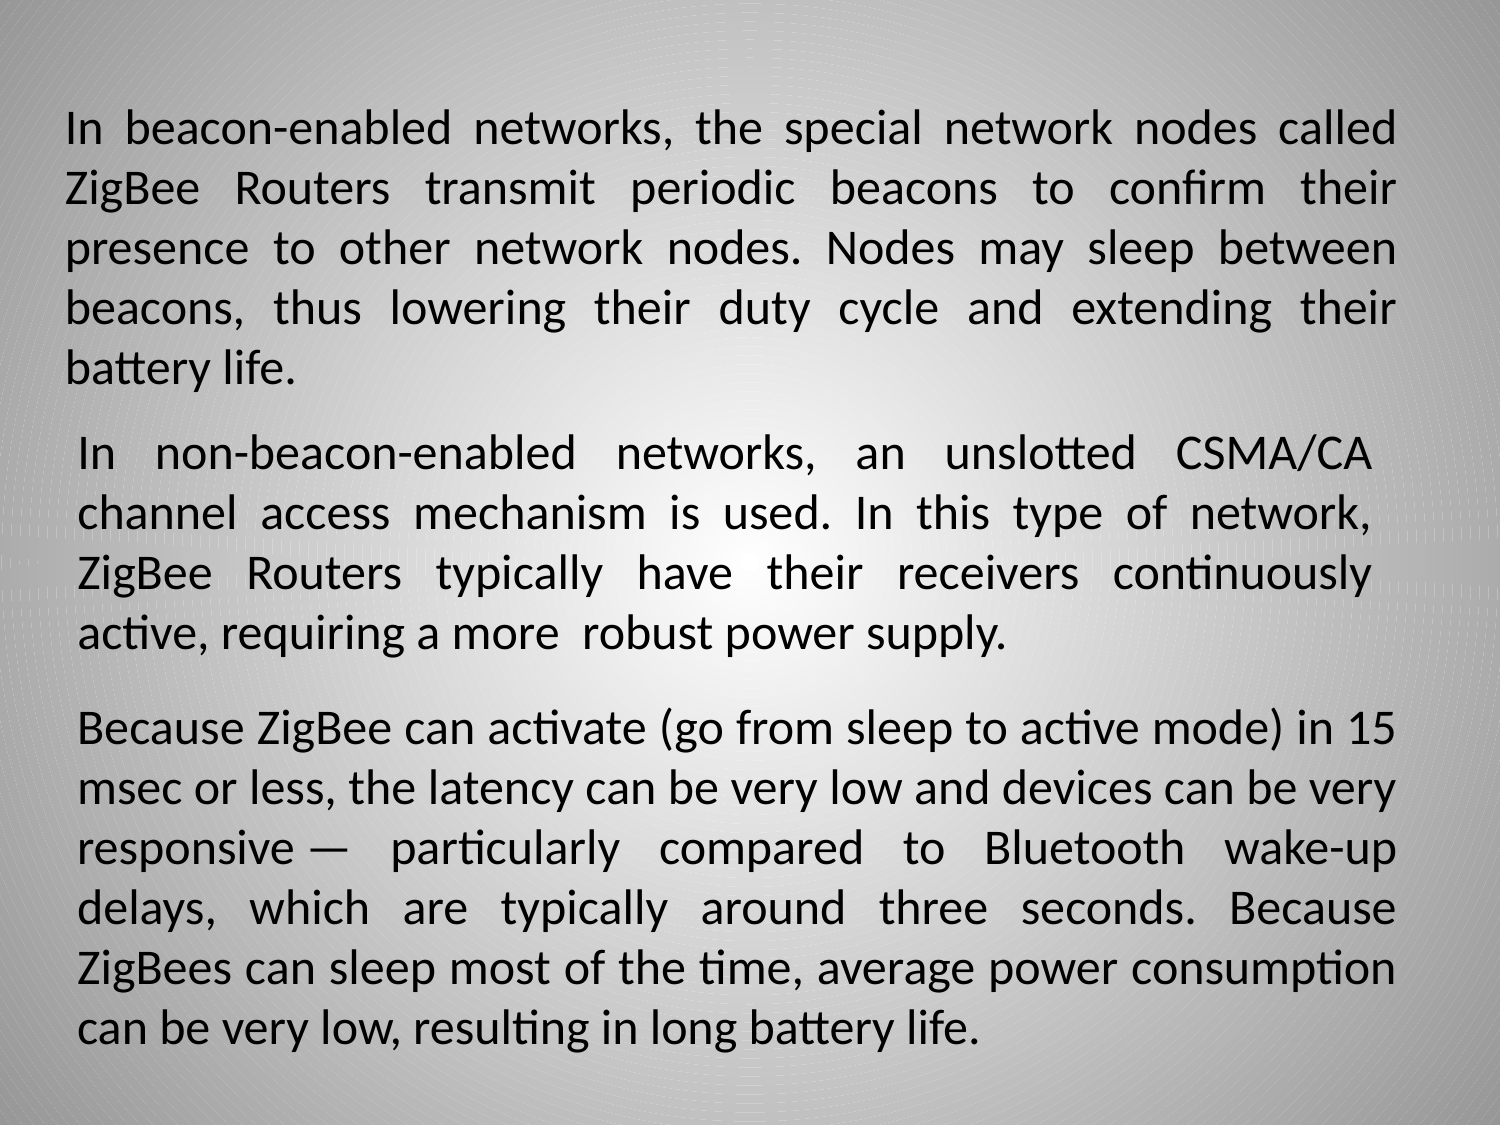

In beacon-enabled networks, the special network nodes called ZigBee Routers transmit periodic beacons to confirm their presence to other network nodes. Nodes may sleep between beacons, thus lowering their duty cycle and extending their battery life.
In non-beacon-enabled networks, an unslotted CSMA/CA channel access mechanism is used. In this type of network, ZigBee Routers typically have their receivers continuously active, requiring a more  robust power supply.
Because ZigBee can activate (go from sleep to active mode) in 15 msec or less, the latency can be very low and devices can be very responsive — particularly compared to Bluetooth wake-up delays, which are typically around three seconds. Because ZigBees can sleep most of the time, average power consumption can be very low, resulting in long battery life.